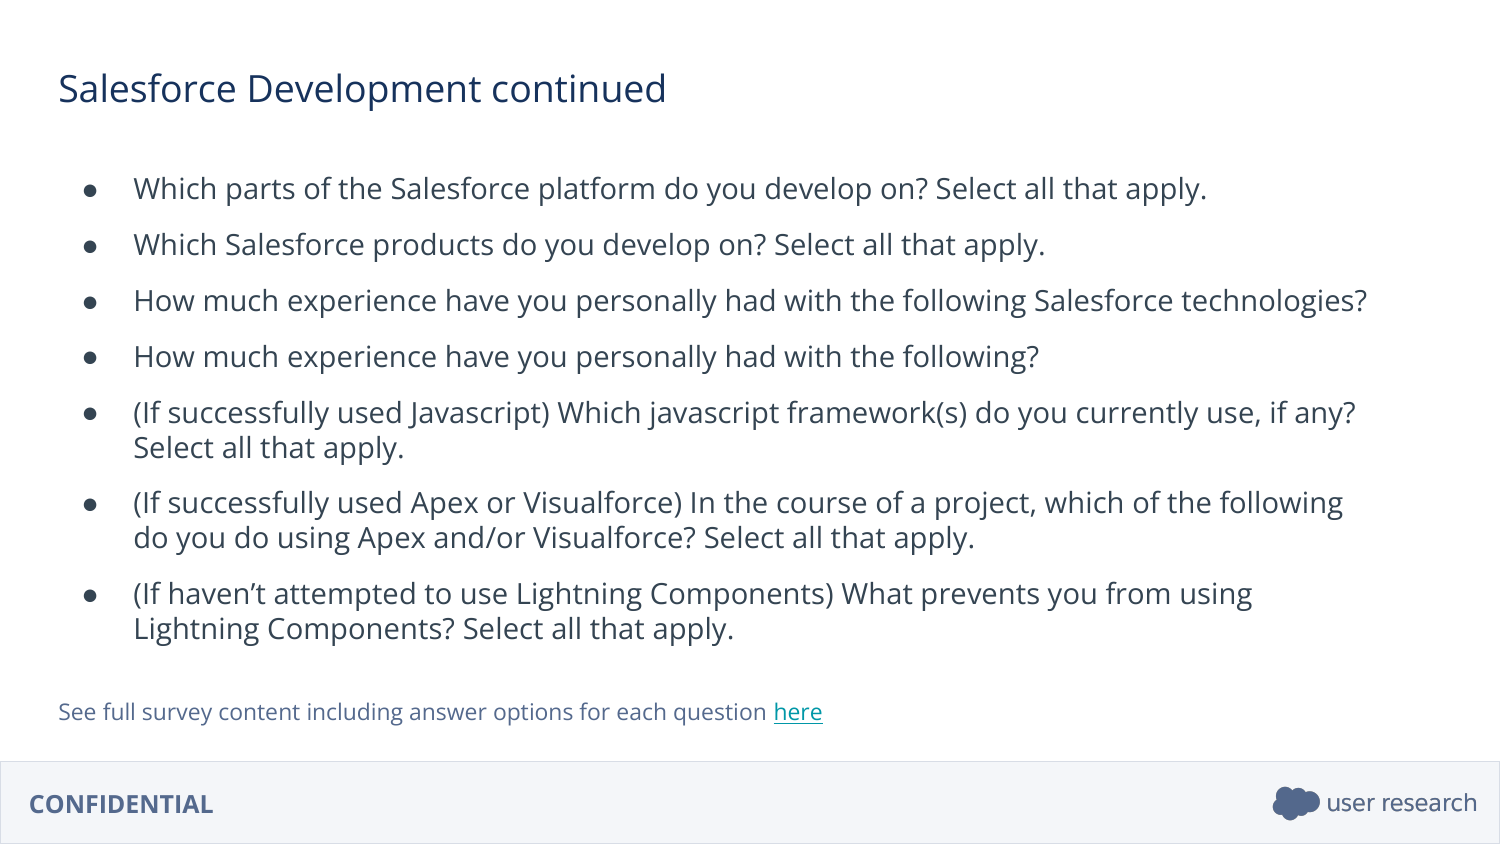

Salesforce Development continued
Which parts of the Salesforce platform do you develop on? Select all that apply.
Which Salesforce products do you develop on? Select all that apply.
How much experience have you personally had with the following Salesforce technologies?
How much experience have you personally had with the following?
(If successfully used Javascript) Which javascript framework(s) do you currently use, if any? Select all that apply.
(If successfully used Apex or Visualforce) In the course of a project, which of the following do you do using Apex and/or Visualforce? Select all that apply.
(If haven’t attempted to use Lightning Components) What prevents you from using Lightning Components? Select all that apply.
See full survey content including answer options for each question here